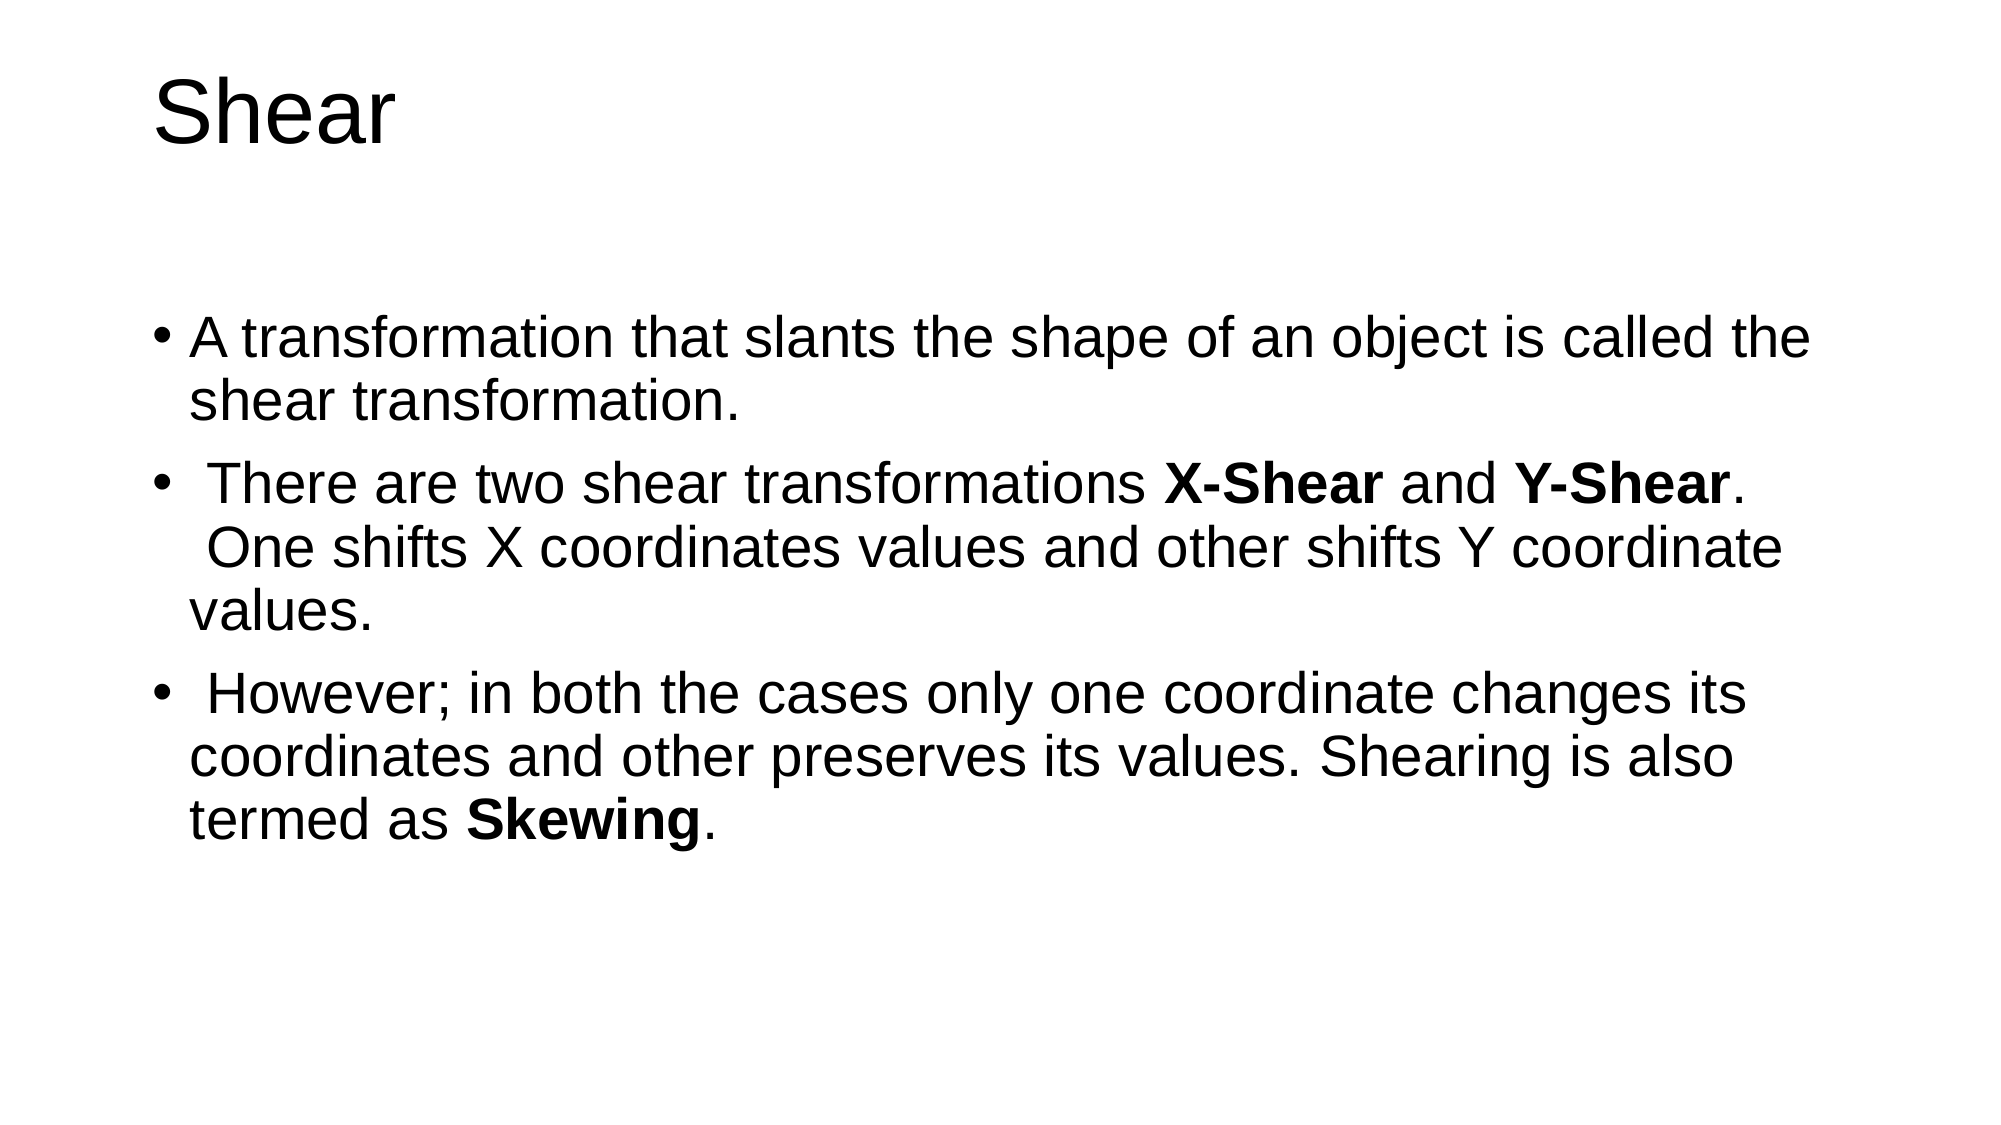

# Shear
A transformation that slants the shape of an object is called the shear transformation.
 There are two shear transformations X-Shear and Y-Shear.        One shifts X coordinates values and other shifts Y coordinate values.
 However; in both the cases only one coordinate changes its coordinates and other preserves its values. Shearing is also termed as Skewing.